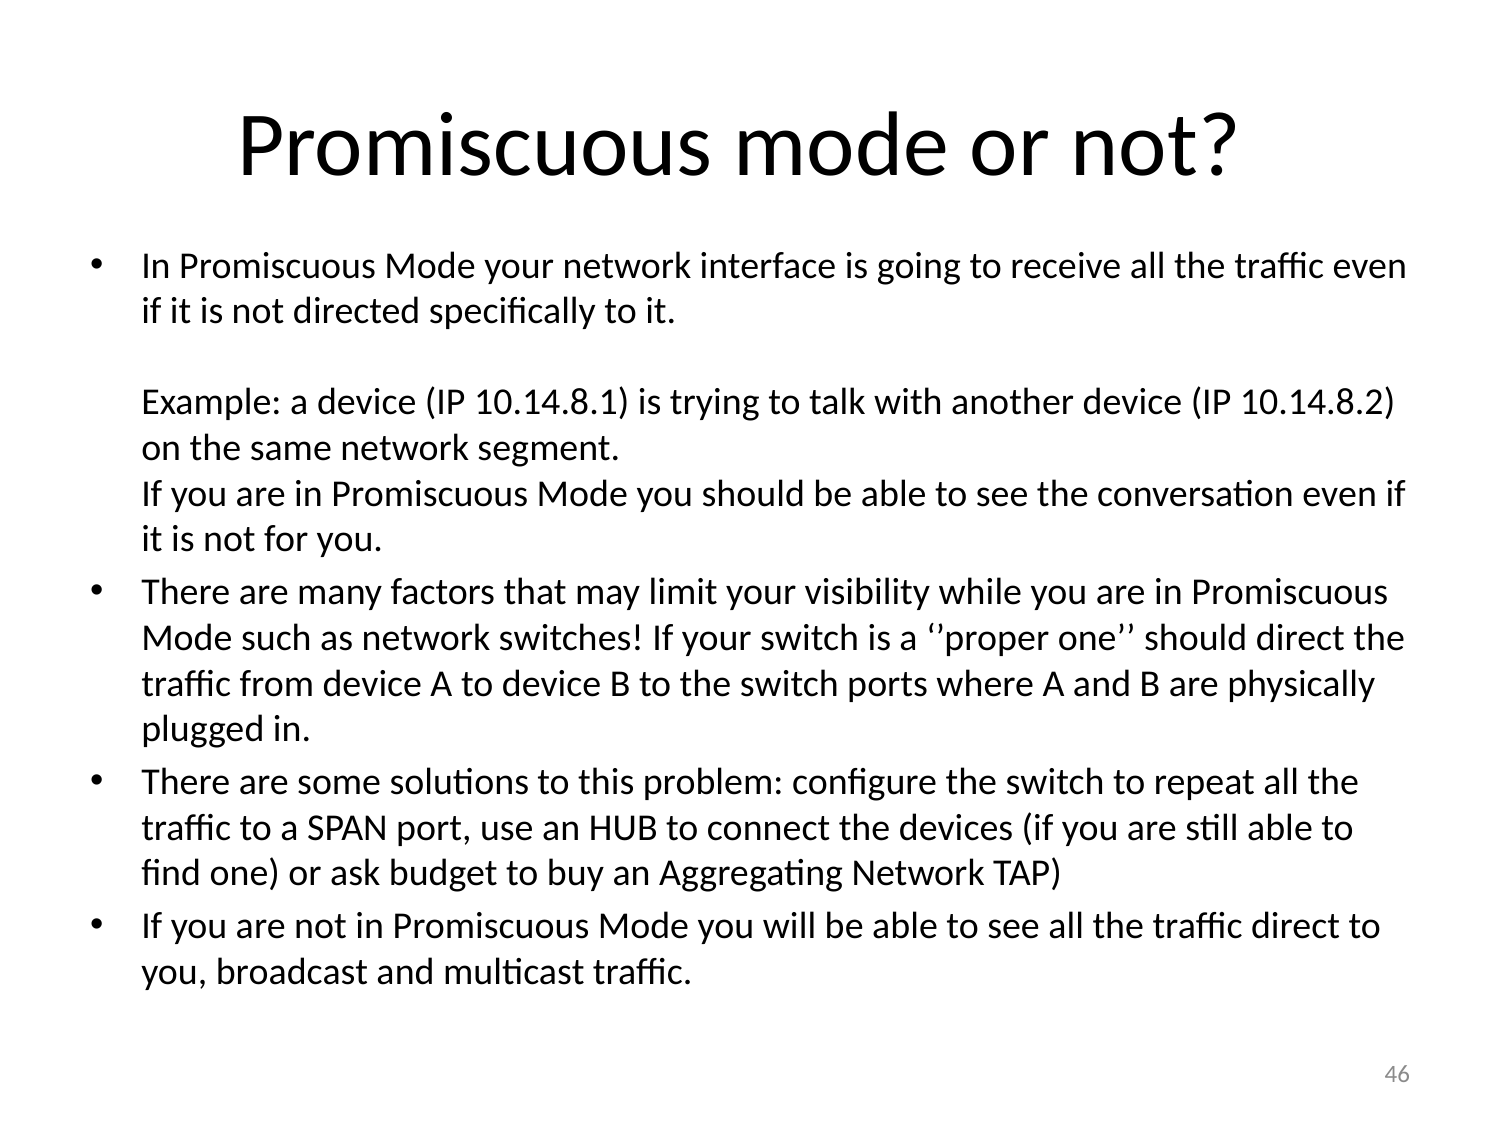

# Promiscuous mode or not?
In Promiscuous Mode your network interface is going to receive all the traffic even if it is not directed specifically to it.
Example: a device (IP 10.14.8.1) is trying to talk with another device (IP 10.14.8.2) on the same network segment.
If you are in Promiscuous Mode you should be able to see the conversation even if it is not for you.
There are many factors that may limit your visibility while you are in Promiscuous Mode such as network switches! If your switch is a ‘’proper one’’ should direct the traffic from device A to device B to the switch ports where A and B are physically plugged in.
There are some solutions to this problem: configure the switch to repeat all the traffic to a SPAN port, use an HUB to connect the devices (if you are still able to find one) or ask budget to buy an Aggregating Network TAP)
If you are not in Promiscuous Mode you will be able to see all the traffic direct to you, broadcast and multicast traffic.
46